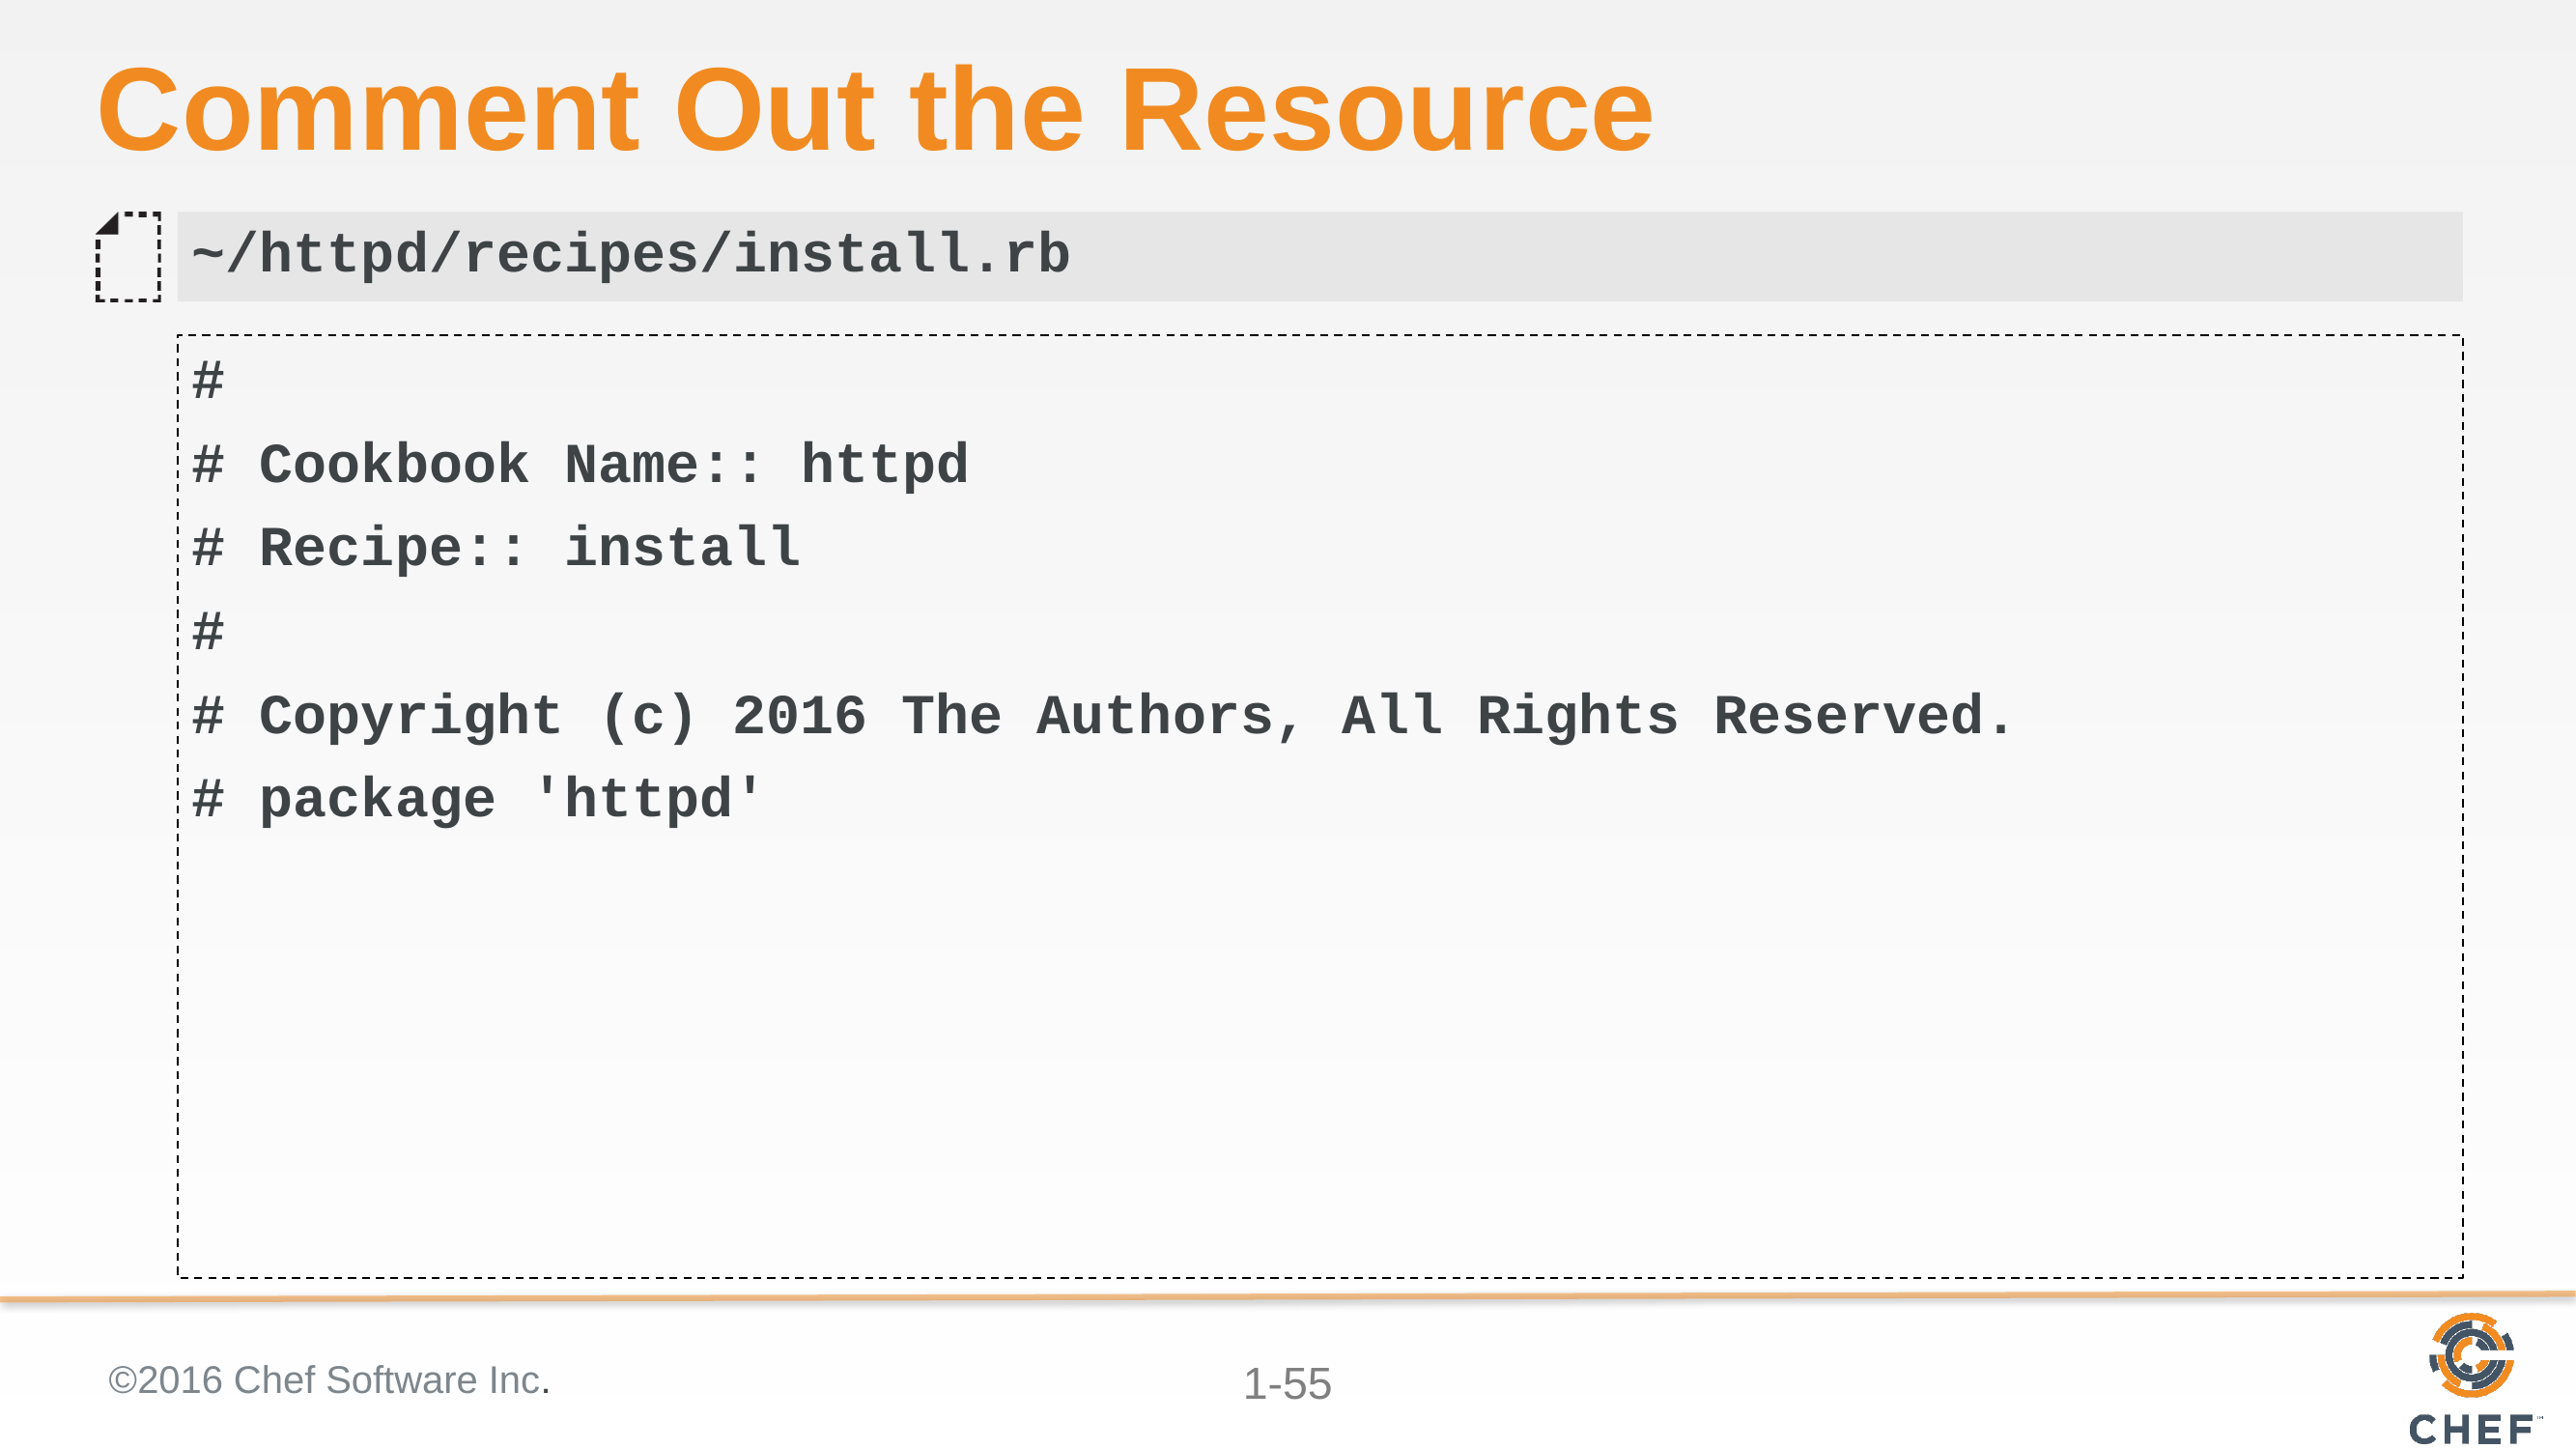

# Comment Out the Resource
~/httpd/recipes/install.rb
#
# Cookbook Name:: httpd
# Recipe:: install
#
# Copyright (c) 2016 The Authors, All Rights Reserved.
# package 'httpd'